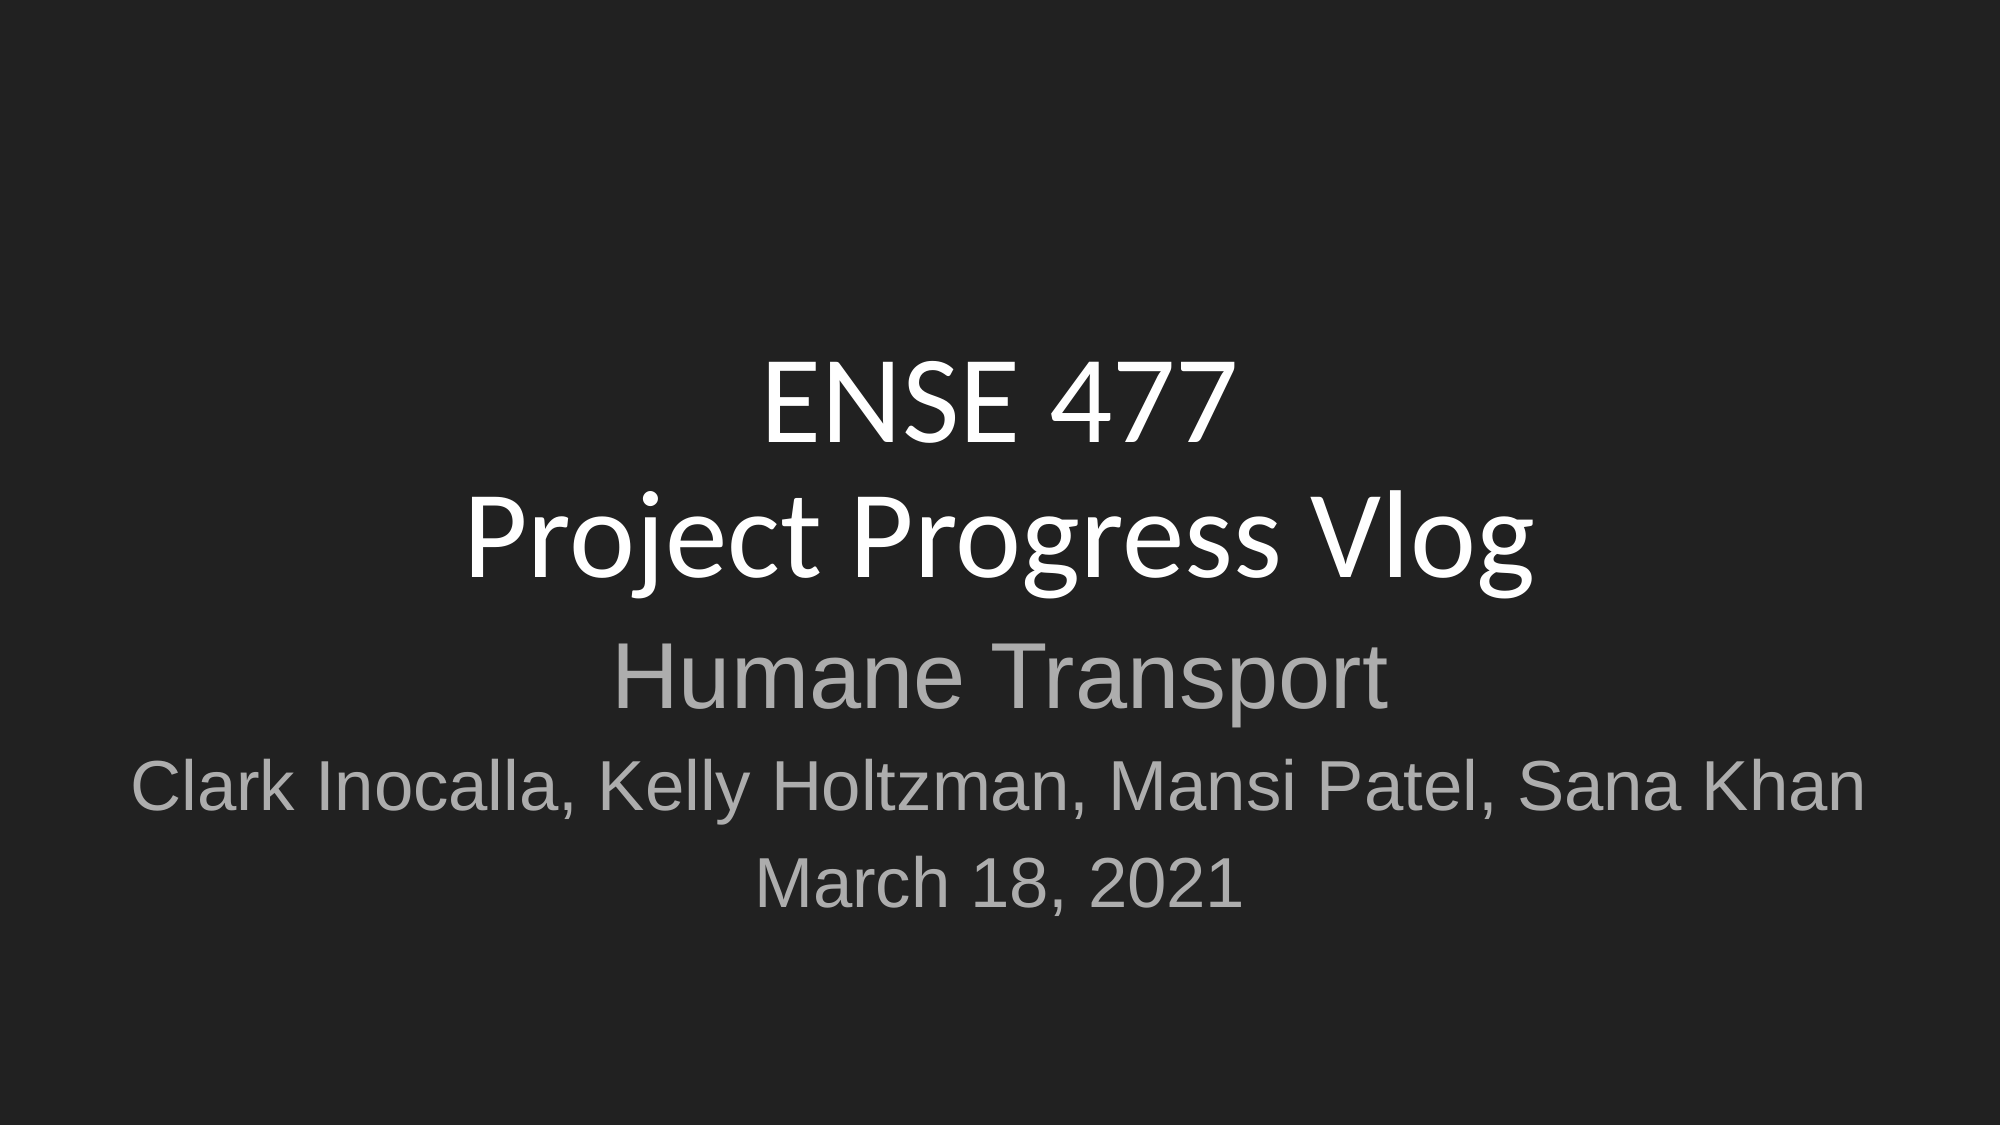

# ENSE 477 Project Progress Vlog
Humane Transport
Clark Inocalla, Kelly Holtzman, Mansi Patel, Sana Khan
March 18, 2021